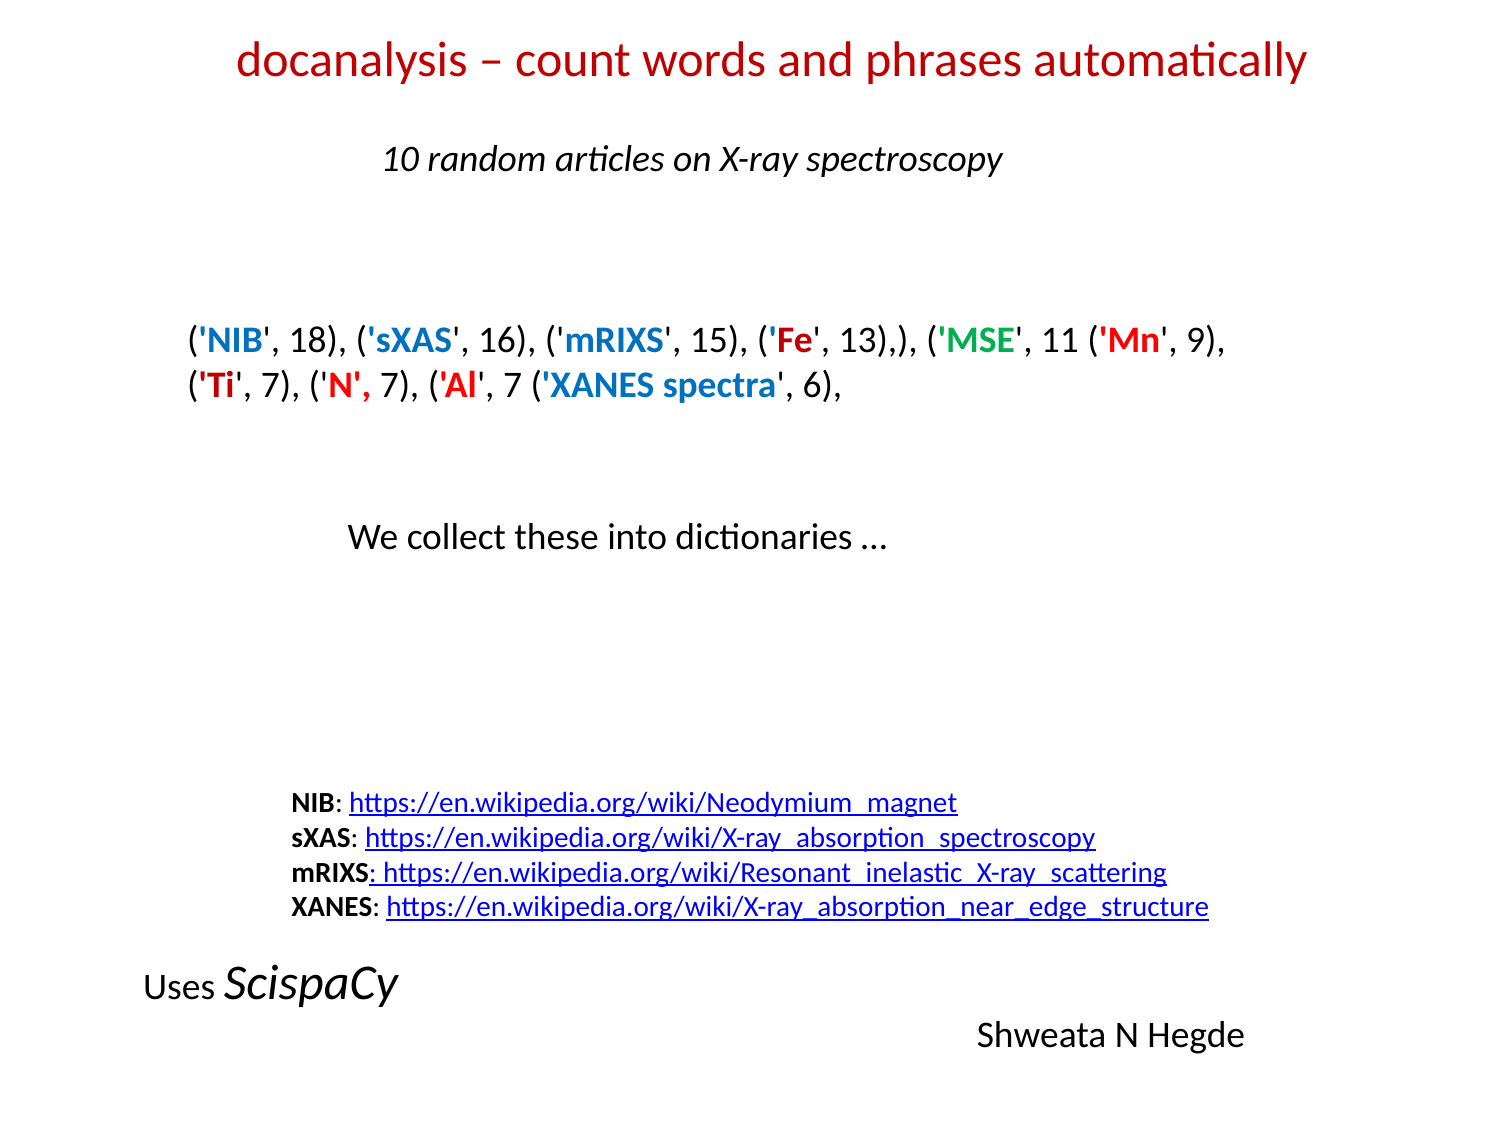

docanalysis – count words and phrases automatically
10 random articles on X-ray spectroscopy
('NIB', 18), ('sXAS', 16), ('mRIXS', 15), ('Fe', 13),), ('MSE', 11 ('Mn', 9), ('Ti', 7), ('N', 7), ('Al', 7 ('XANES spectra', 6),
We collect these into dictionaries …
NIB: https://en.wikipedia.org/wiki/Neodymium_magnet
sXAS: https://en.wikipedia.org/wiki/X-ray_absorption_spectroscopy
mRIXS: https://en.wikipedia.org/wiki/Resonant_inelastic_X-ray_scattering
XANES: https://en.wikipedia.org/wiki/X-ray_absorption_near_edge_structure

Uses ScispaCy
Shweata N Hegde